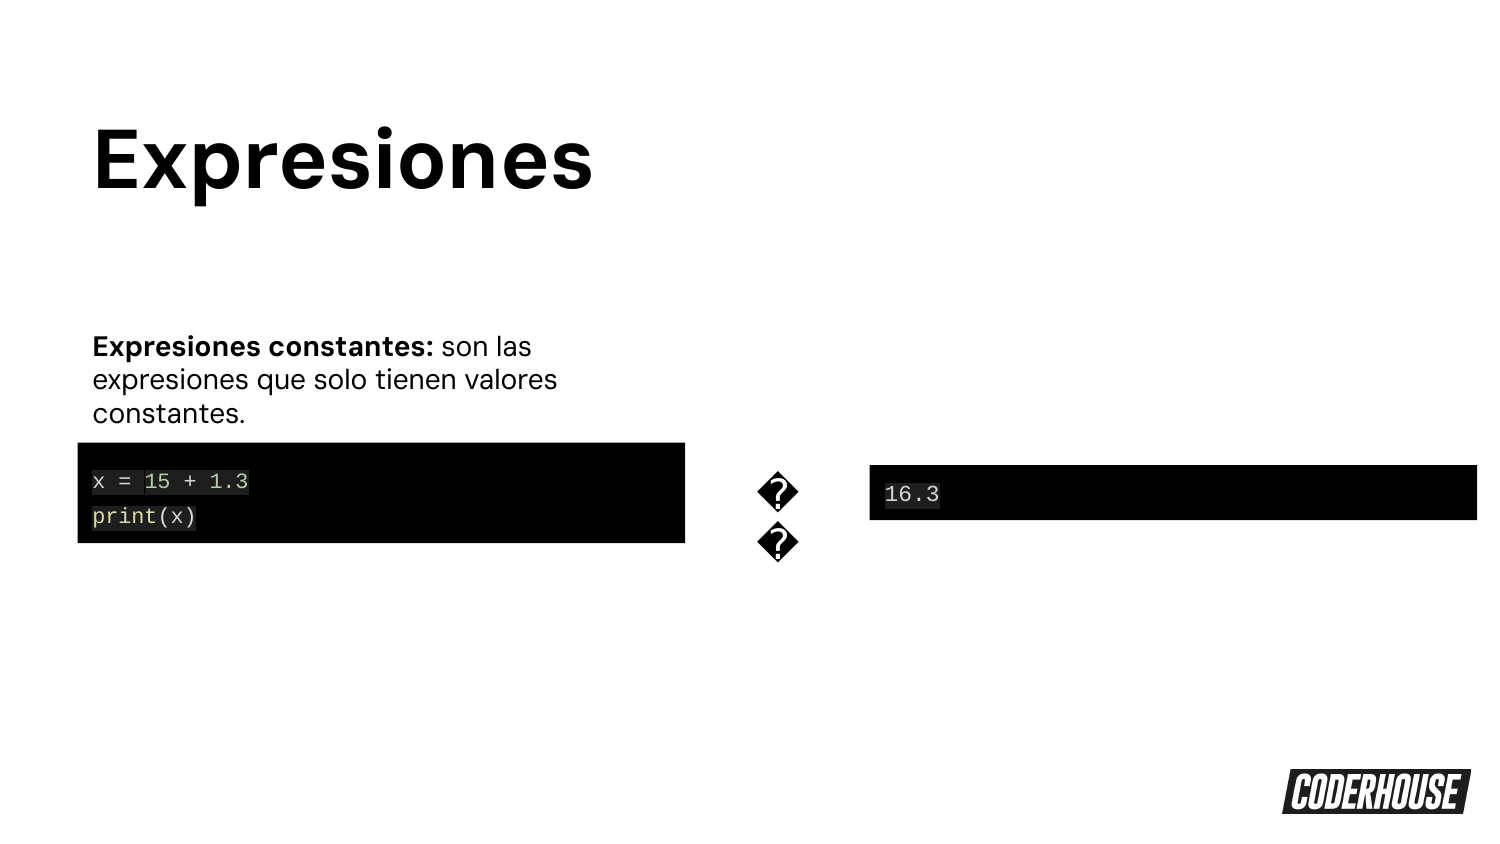

Expresiones

Expresiones constantes: son las expresiones que solo tienen valores constantes.

x = 15 + 1.3
print(x)
👉
16.3